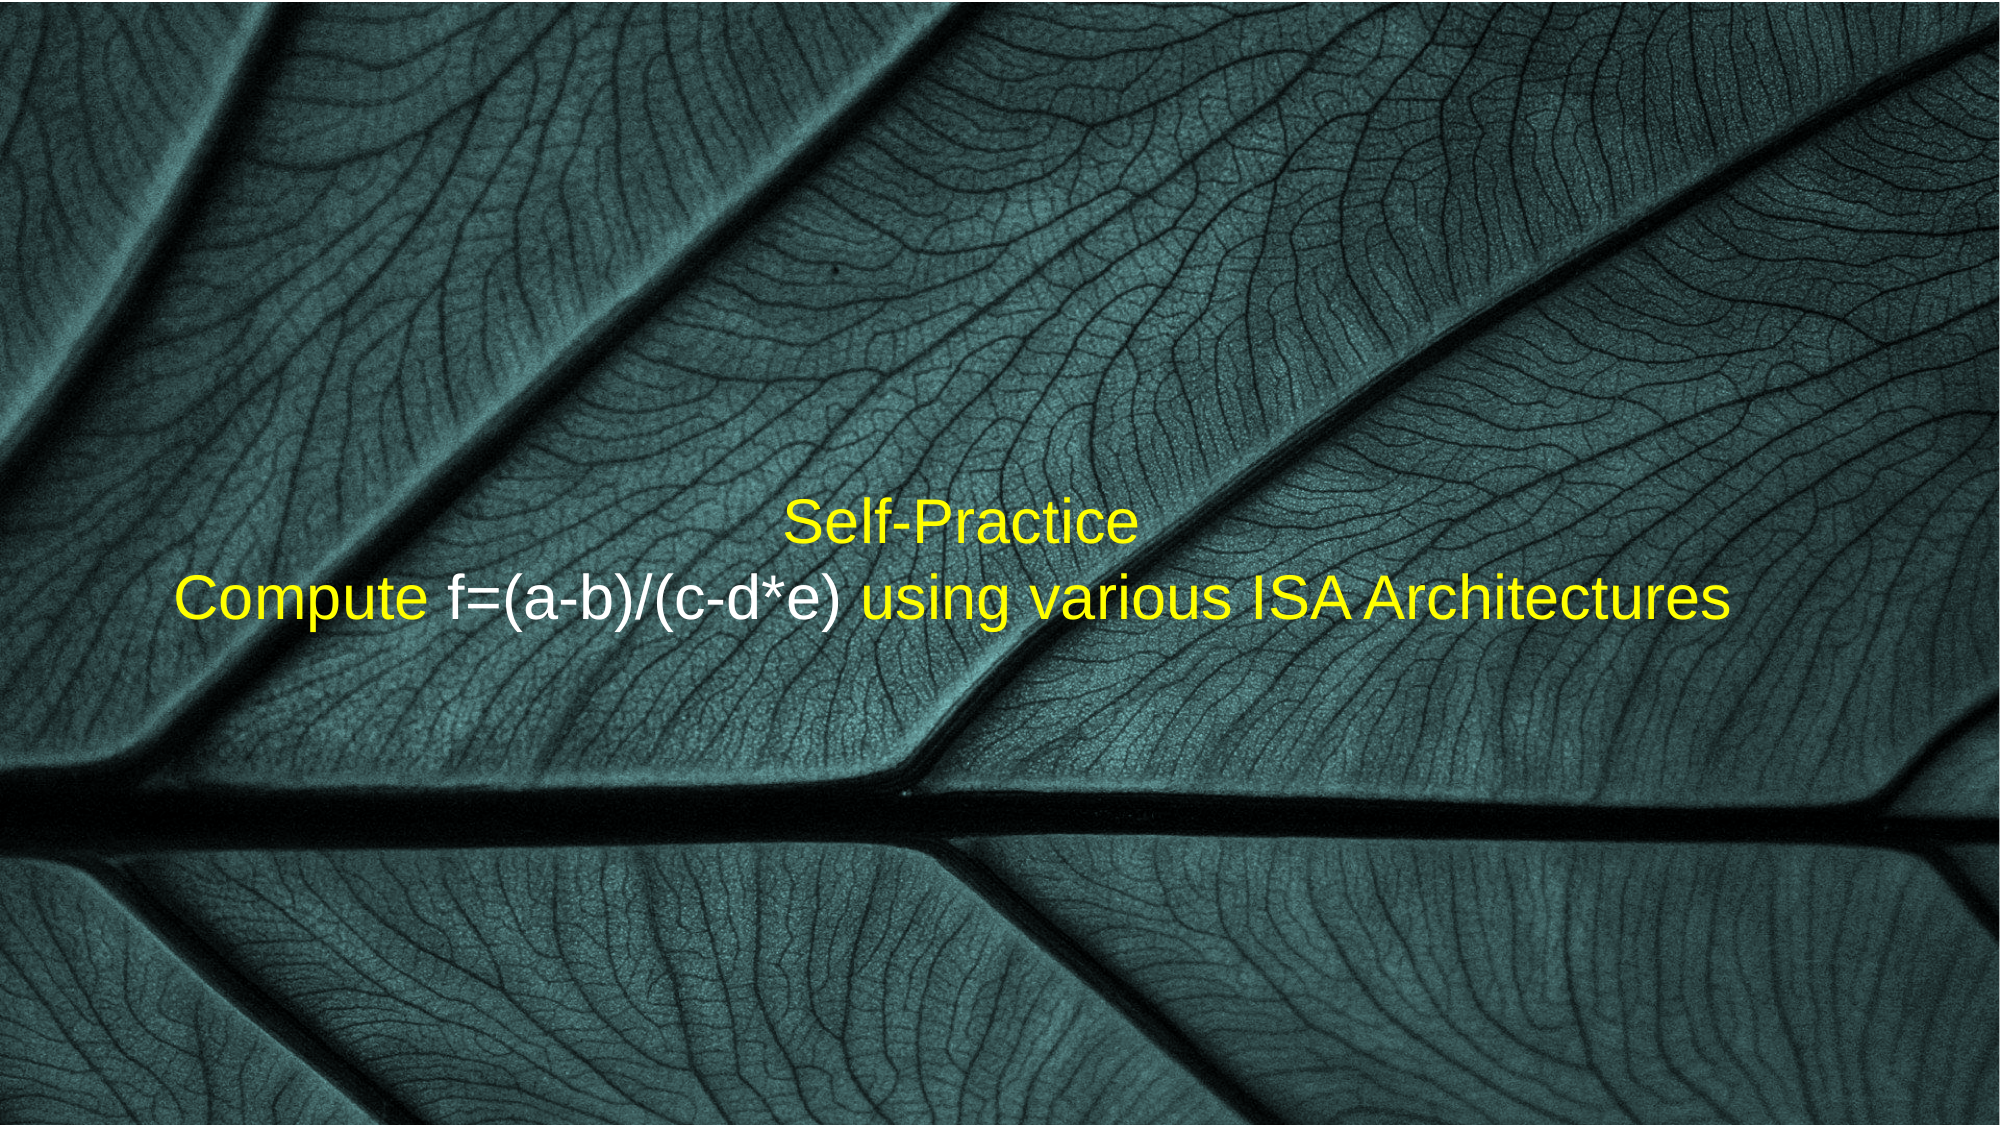

# Self-Practice Compute f=(a-b)/(c-d*e) using various ISA Architectures